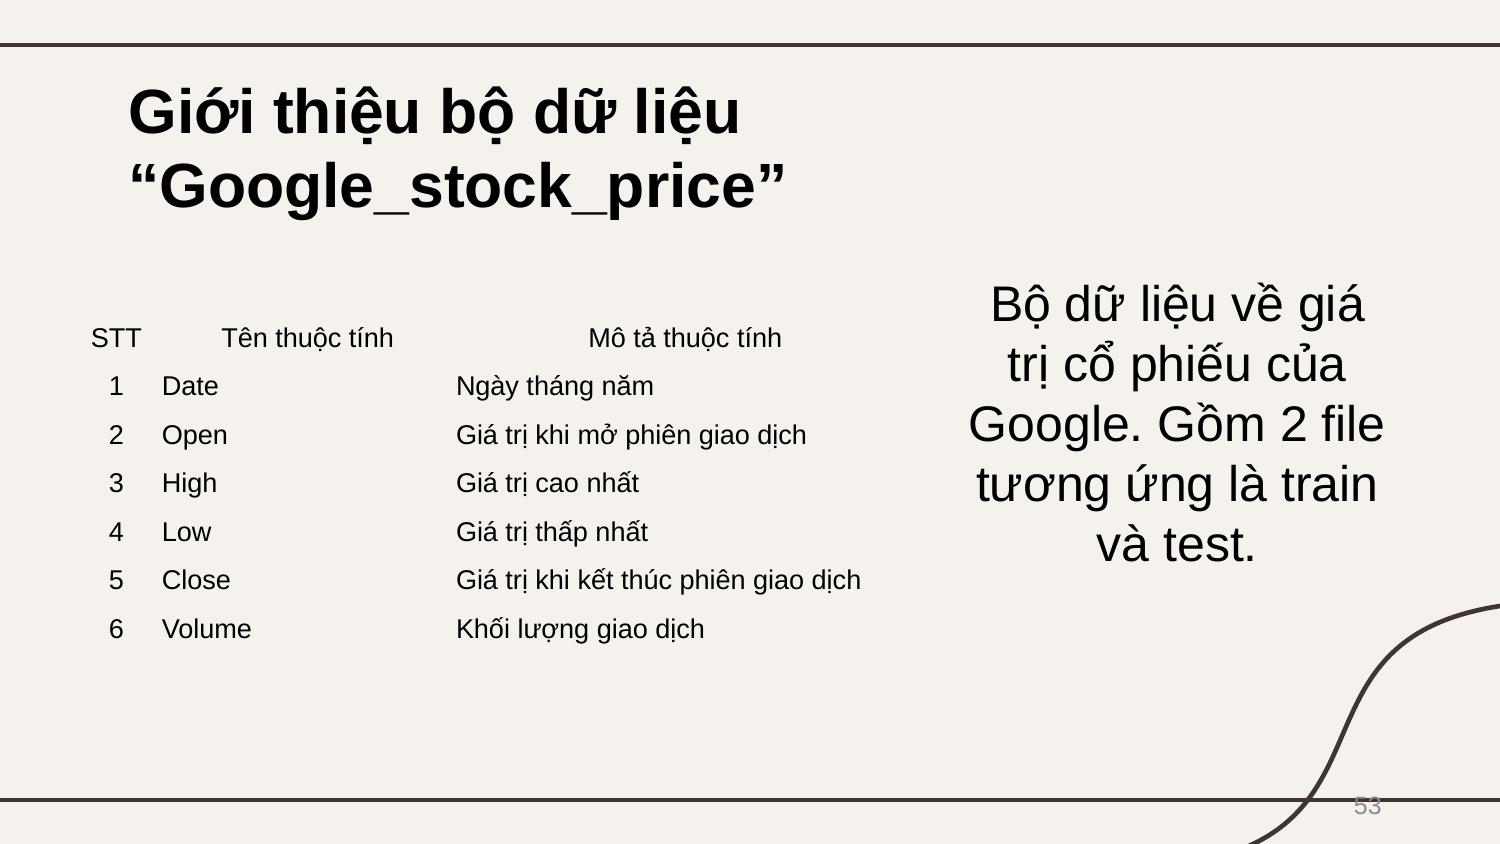

# Giới thiệu bộ dữ liệu “Google_stock_price”
Bộ dữ liệu về giá trị cổ phiếu của Google. Gồm 2 file tương ứng là train và test.
| STT | Tên thuộc tính | Mô tả thuộc tính |
| --- | --- | --- |
| 1 | Date | Ngày tháng năm |
| 2 | Open | Giá trị khi mở phiên giao dịch |
| 3 | High | Giá trị cao nhất |
| 4 | Low | Giá trị thấp nhất |
| 5 | Close | Giá trị khi kết thúc phiên giao dịch |
| 6 | Volume | Khối lượng giao dịch |
53